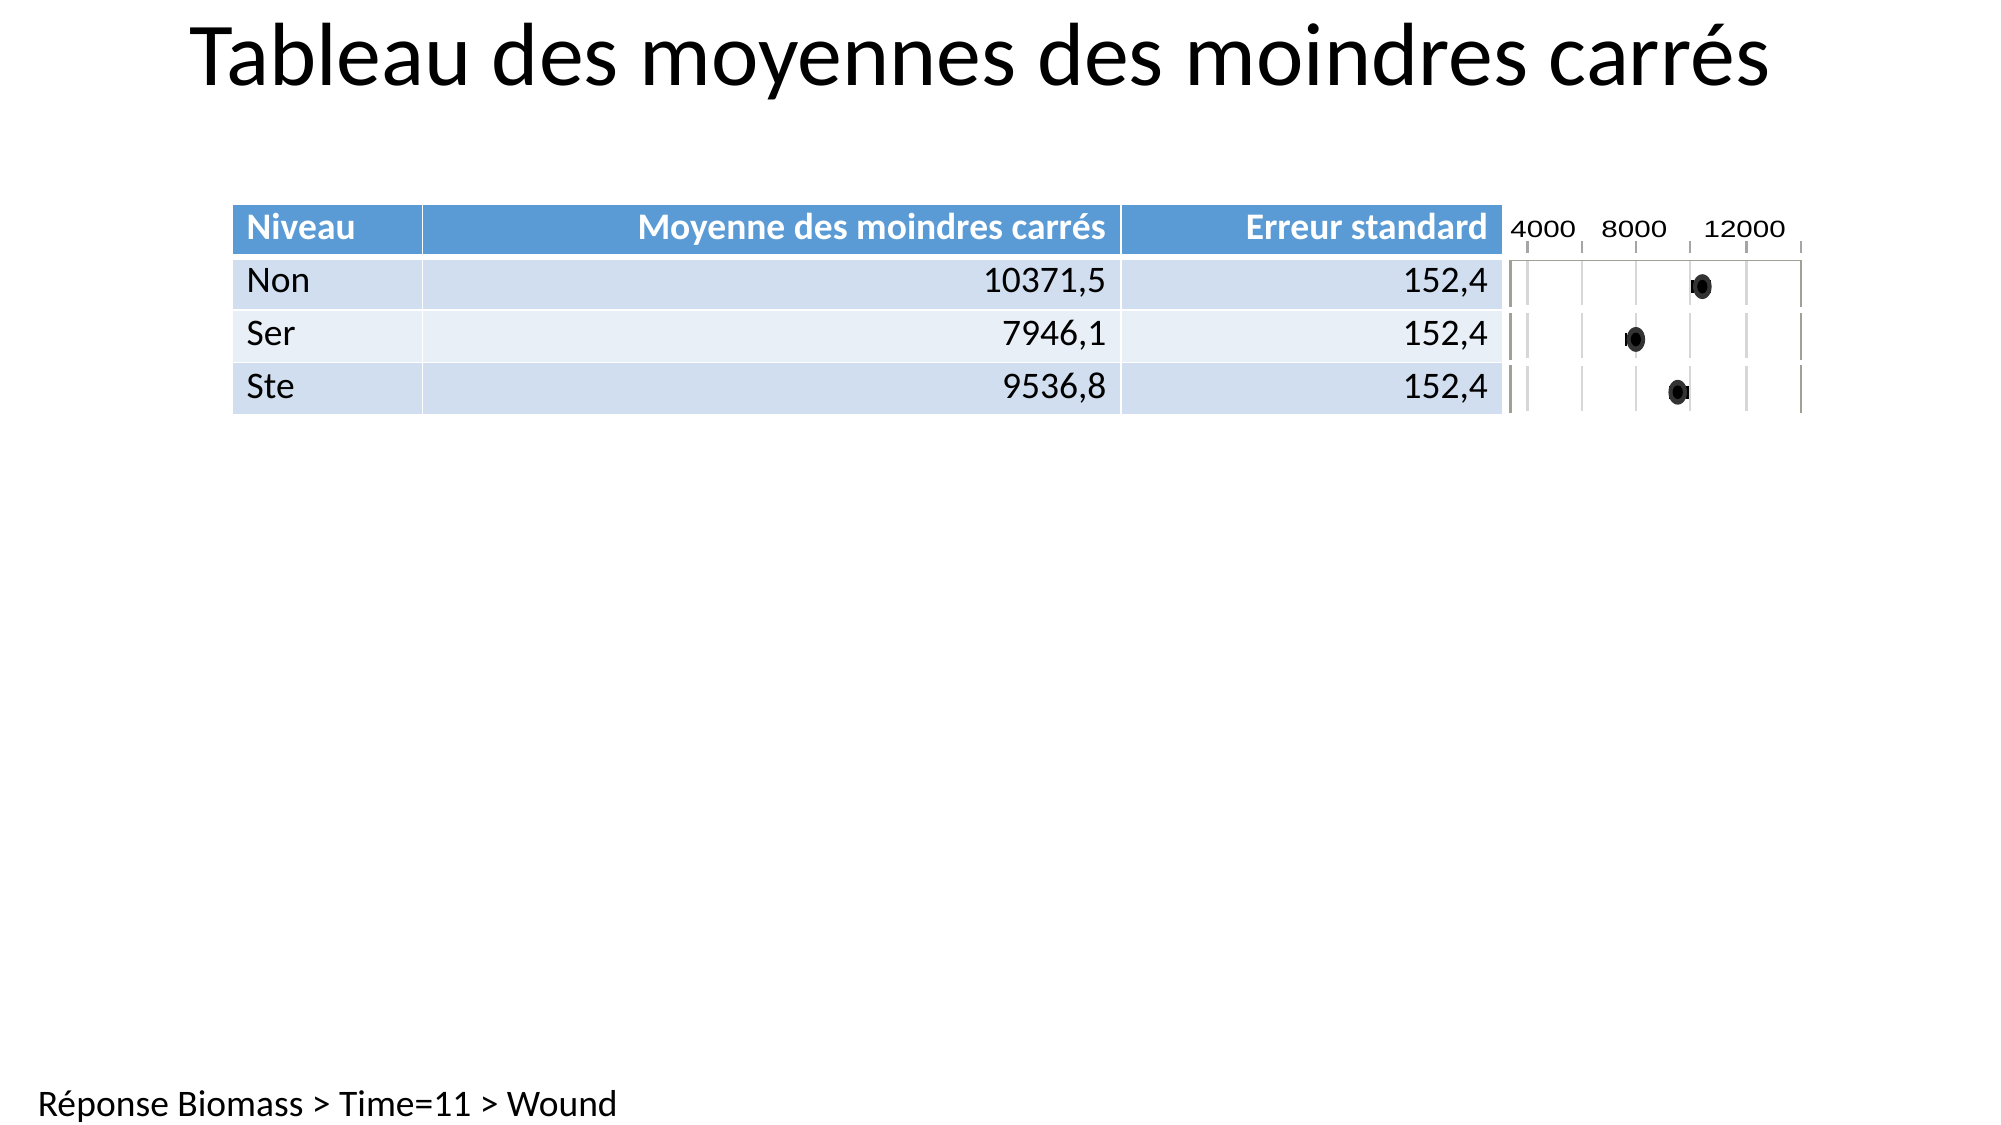

# Tableau des moyennes des moindres carrés
| Niveau | Moyenne des moindres carrés | Erreur standard |  |
| --- | --- | --- | --- |
| Non | 10371,5 | 152,4 |  |
| Ser | 7946,1 | 152,4 |  |
| Ste | 9536,8 | 152,4 |  |
Réponse Biomass > Time=11 > Wound